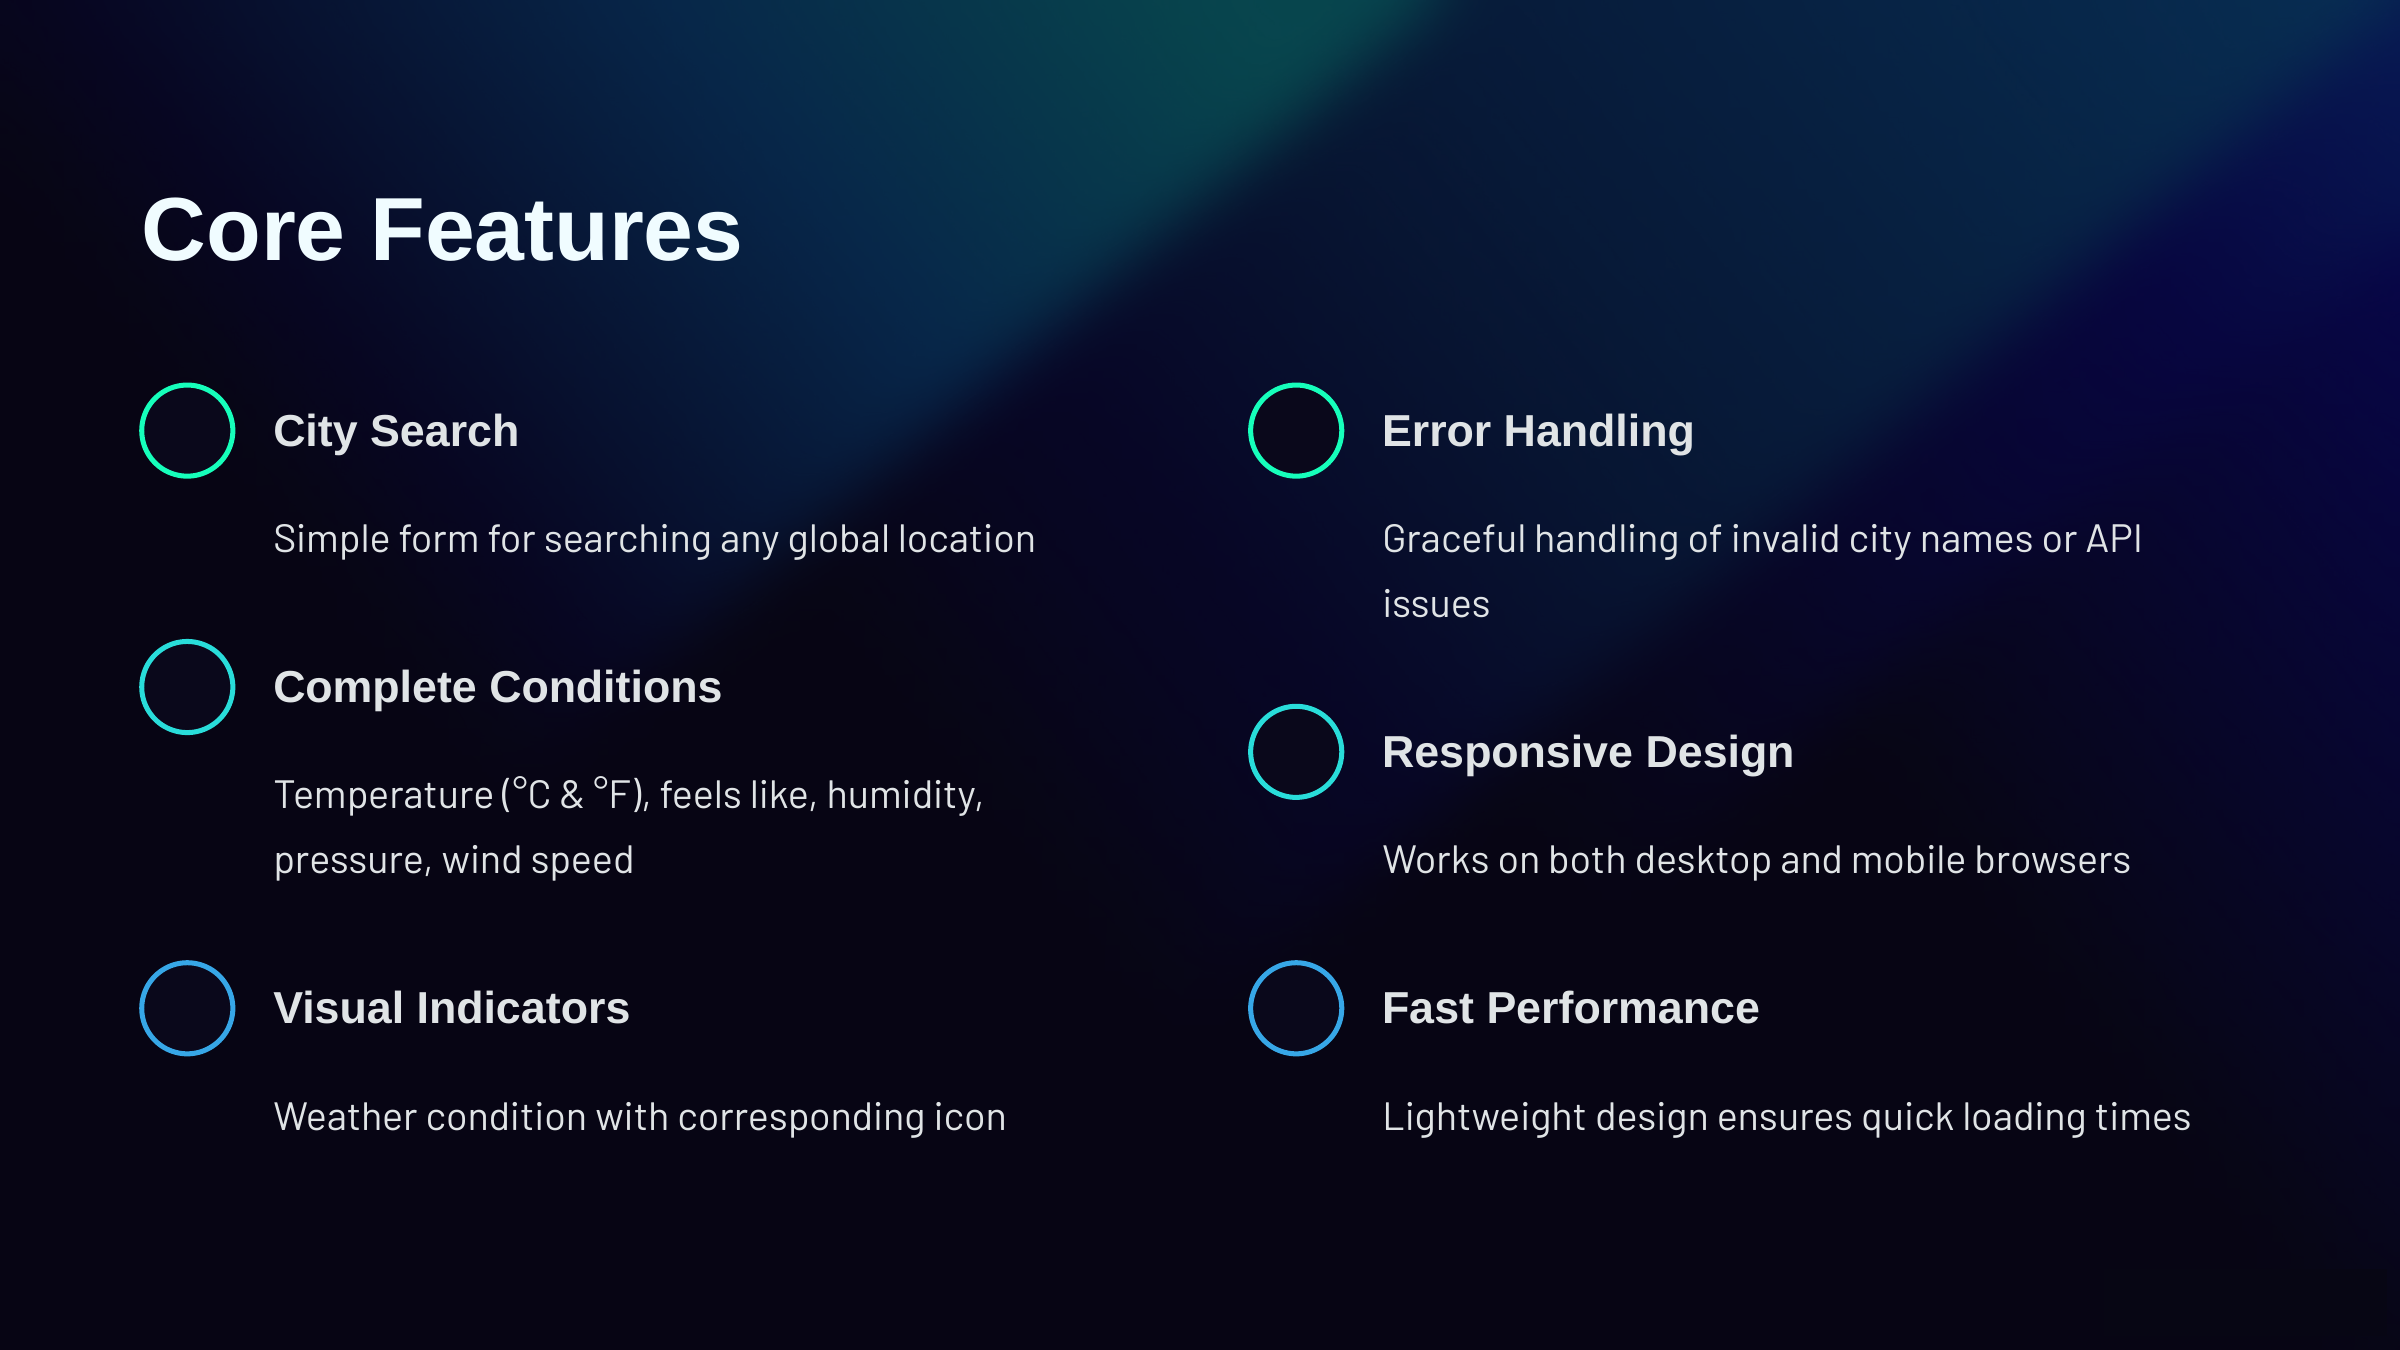

Core Features

City Search
Error Handling
Simple form for searching any global location
Graceful handling of invalid city names or API issues

Complete Conditions

Responsive Design
Temperature (°C & °F), feels like, humidity, pressure, wind speed
Works on both desktop and mobile browsers

Visual Indicators
Fast Performance
Weather condition with corresponding icon
Lightweight design ensures quick loading times